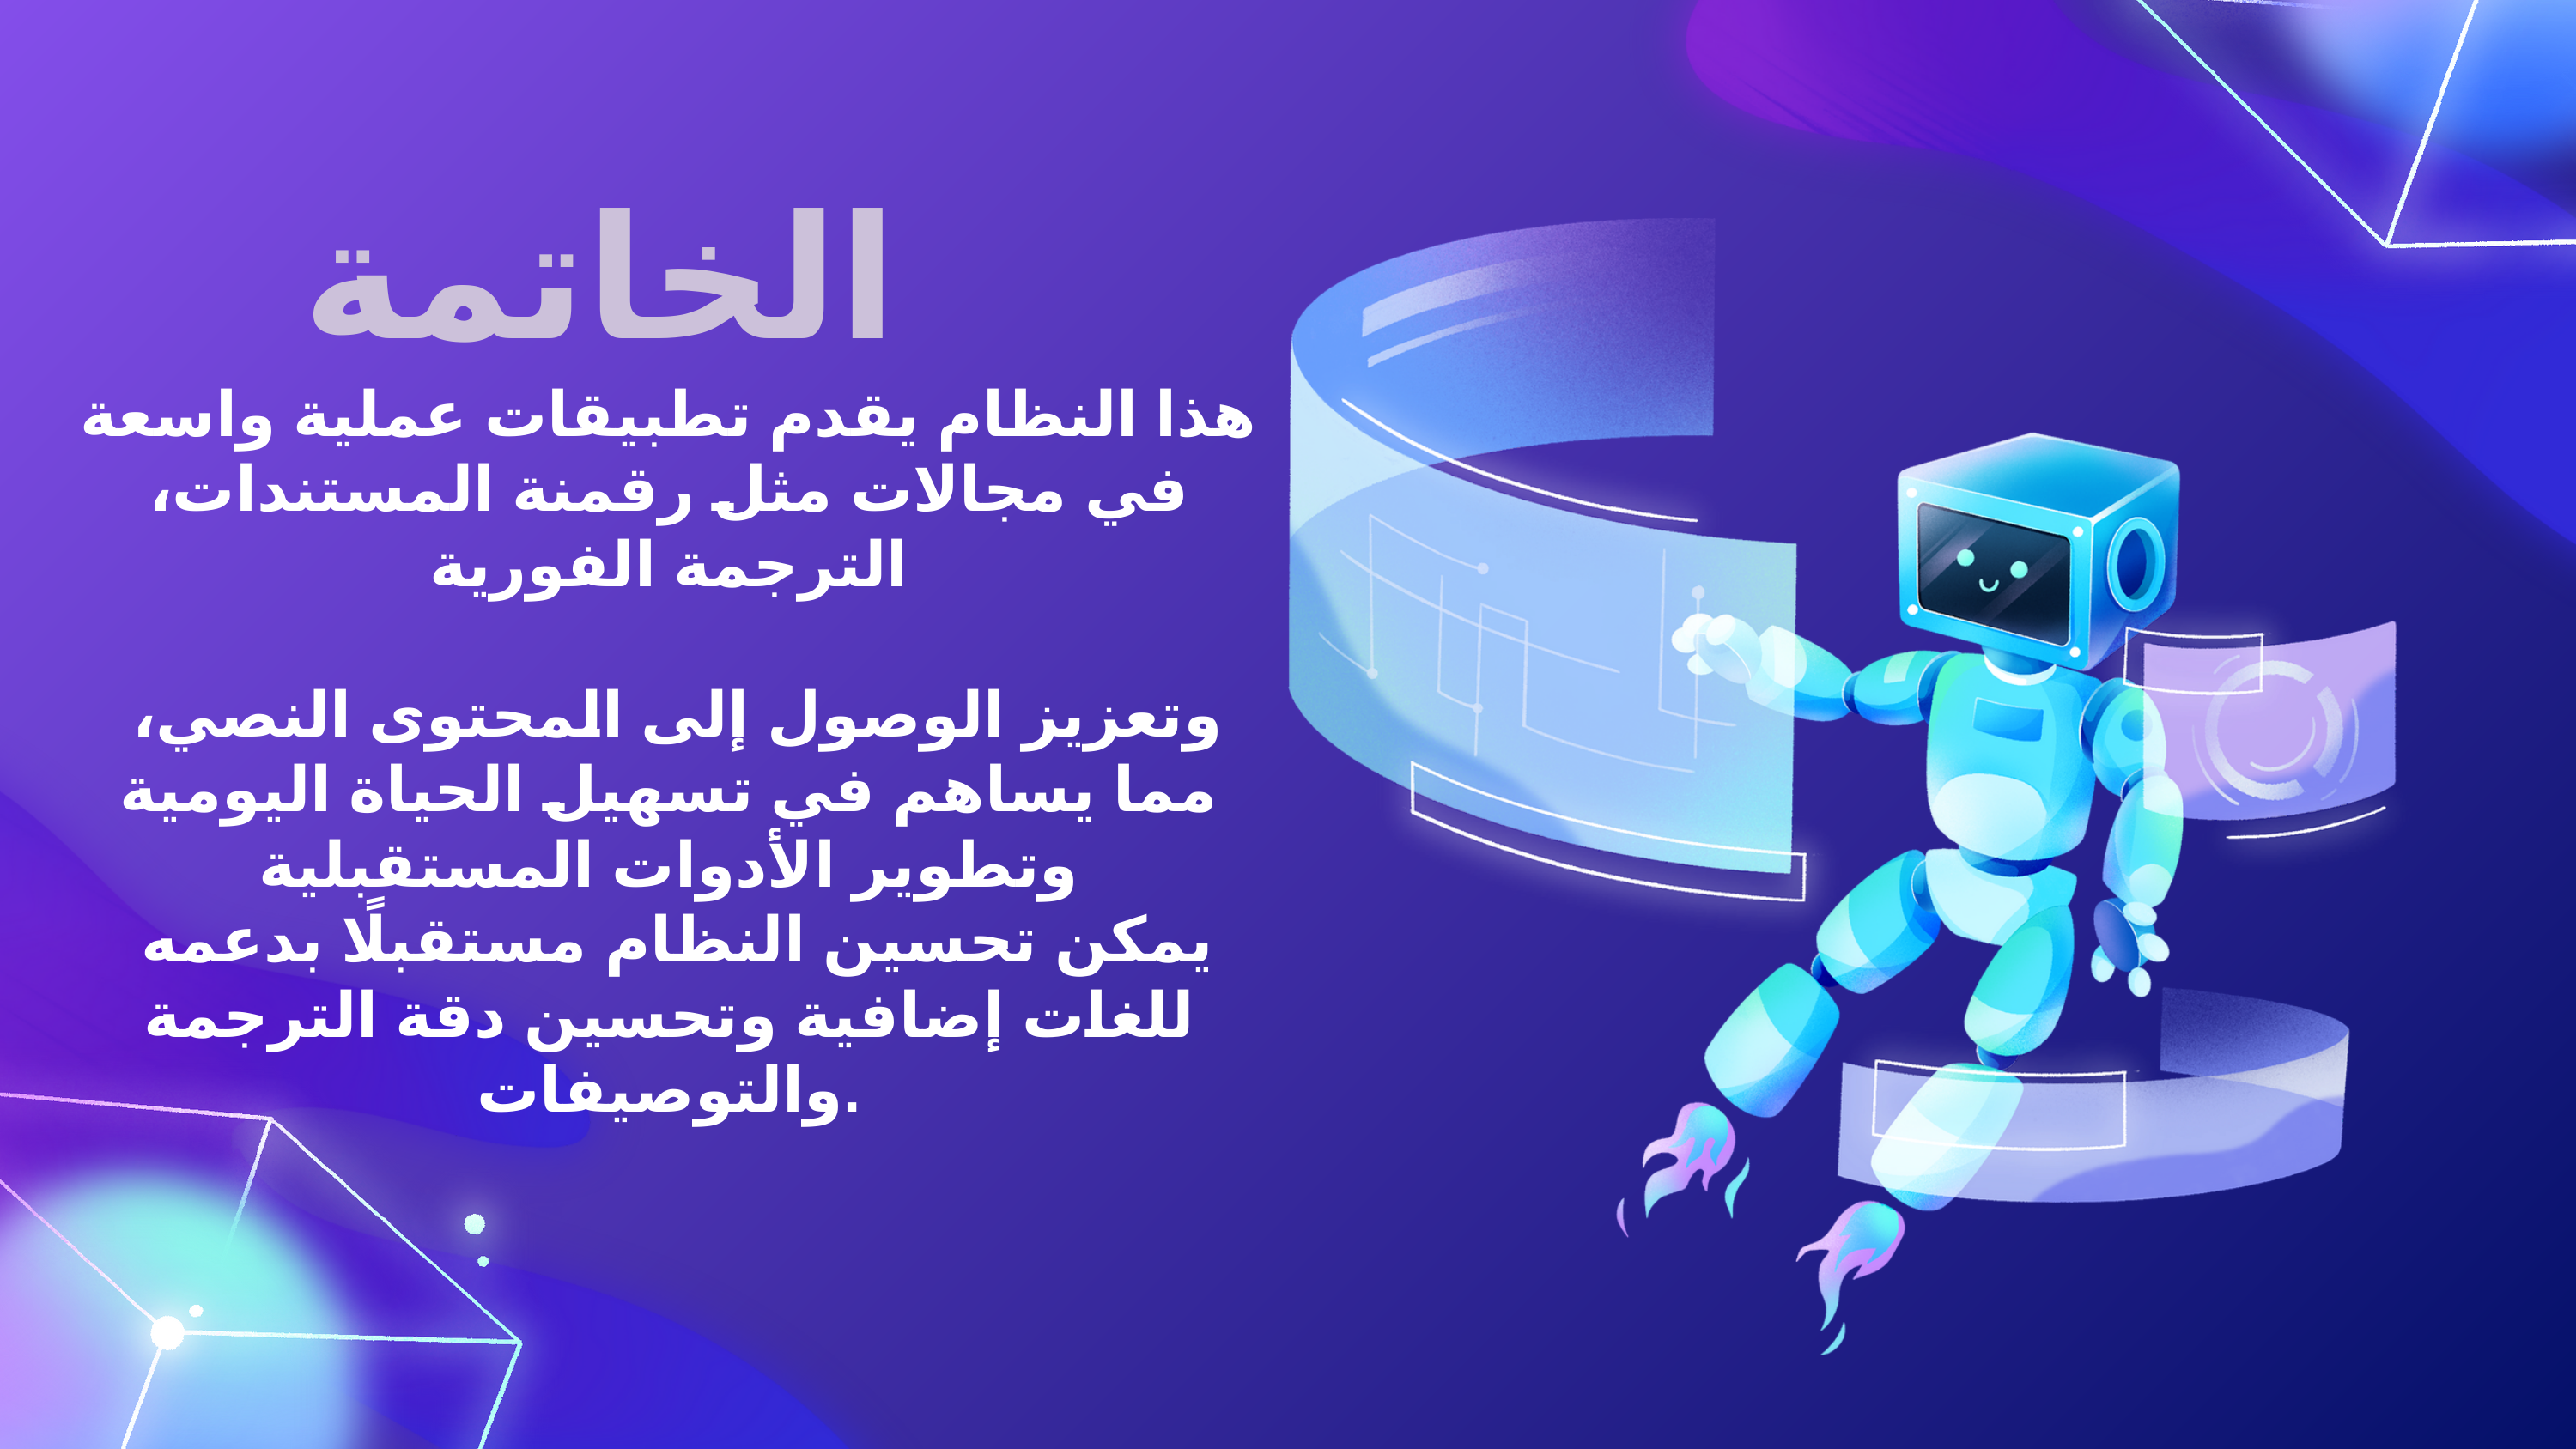

الخاتمة

هذا النظام يقدم تطبيقات عملية واسعة في مجالات مثل رقمنة المستندات، الترجمة الفورية

 وتعزيز الوصول إلى المحتوى النصي، مما يساهم في تسهيل الحياة اليومية وتطوير الأدوات المستقبلية
 يمكن تحسين النظام مستقبلًا بدعمه للغات إضافية وتحسين دقة الترجمة والتوصيفات.